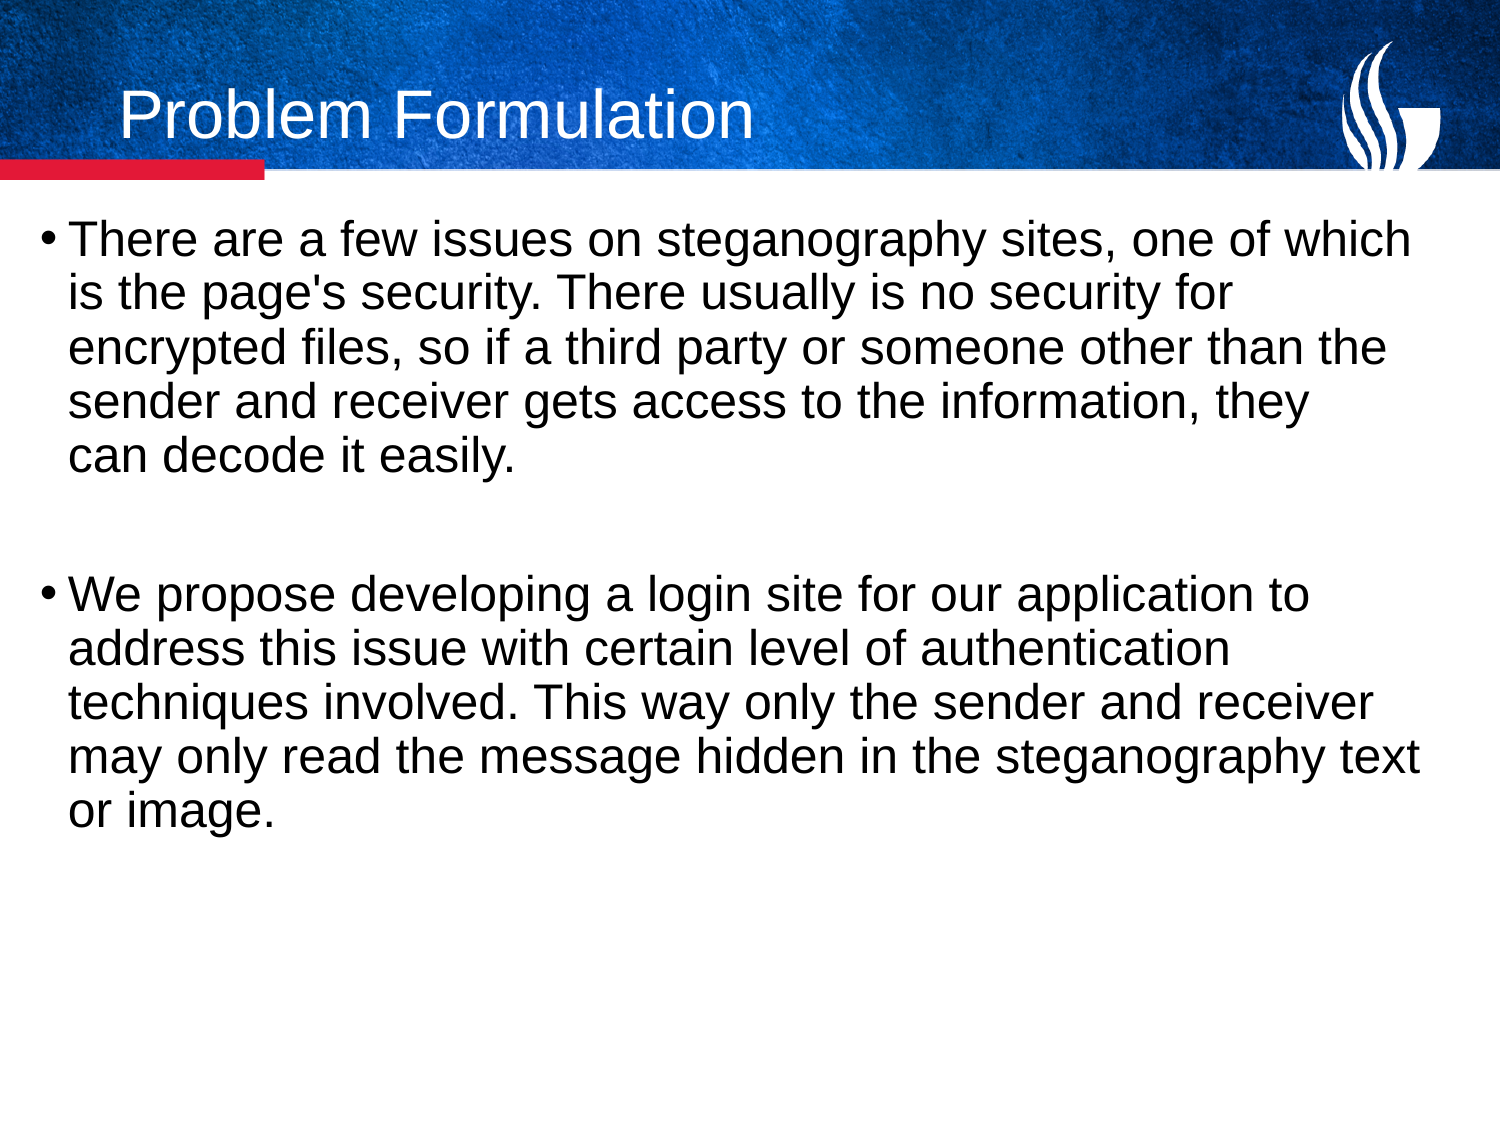

# Problem Formulation
There are a few issues on steganography sites, one of which is the page's security. There usually is no security for encrypted files, so if a third party or someone other than the sender and receiver gets access to the information, they can decode it easily.

We propose developing a login site for our application to address this issue with certain level of authentication techniques involved. This way only the sender and receiver may only read the message hidden in the steganography text or image.